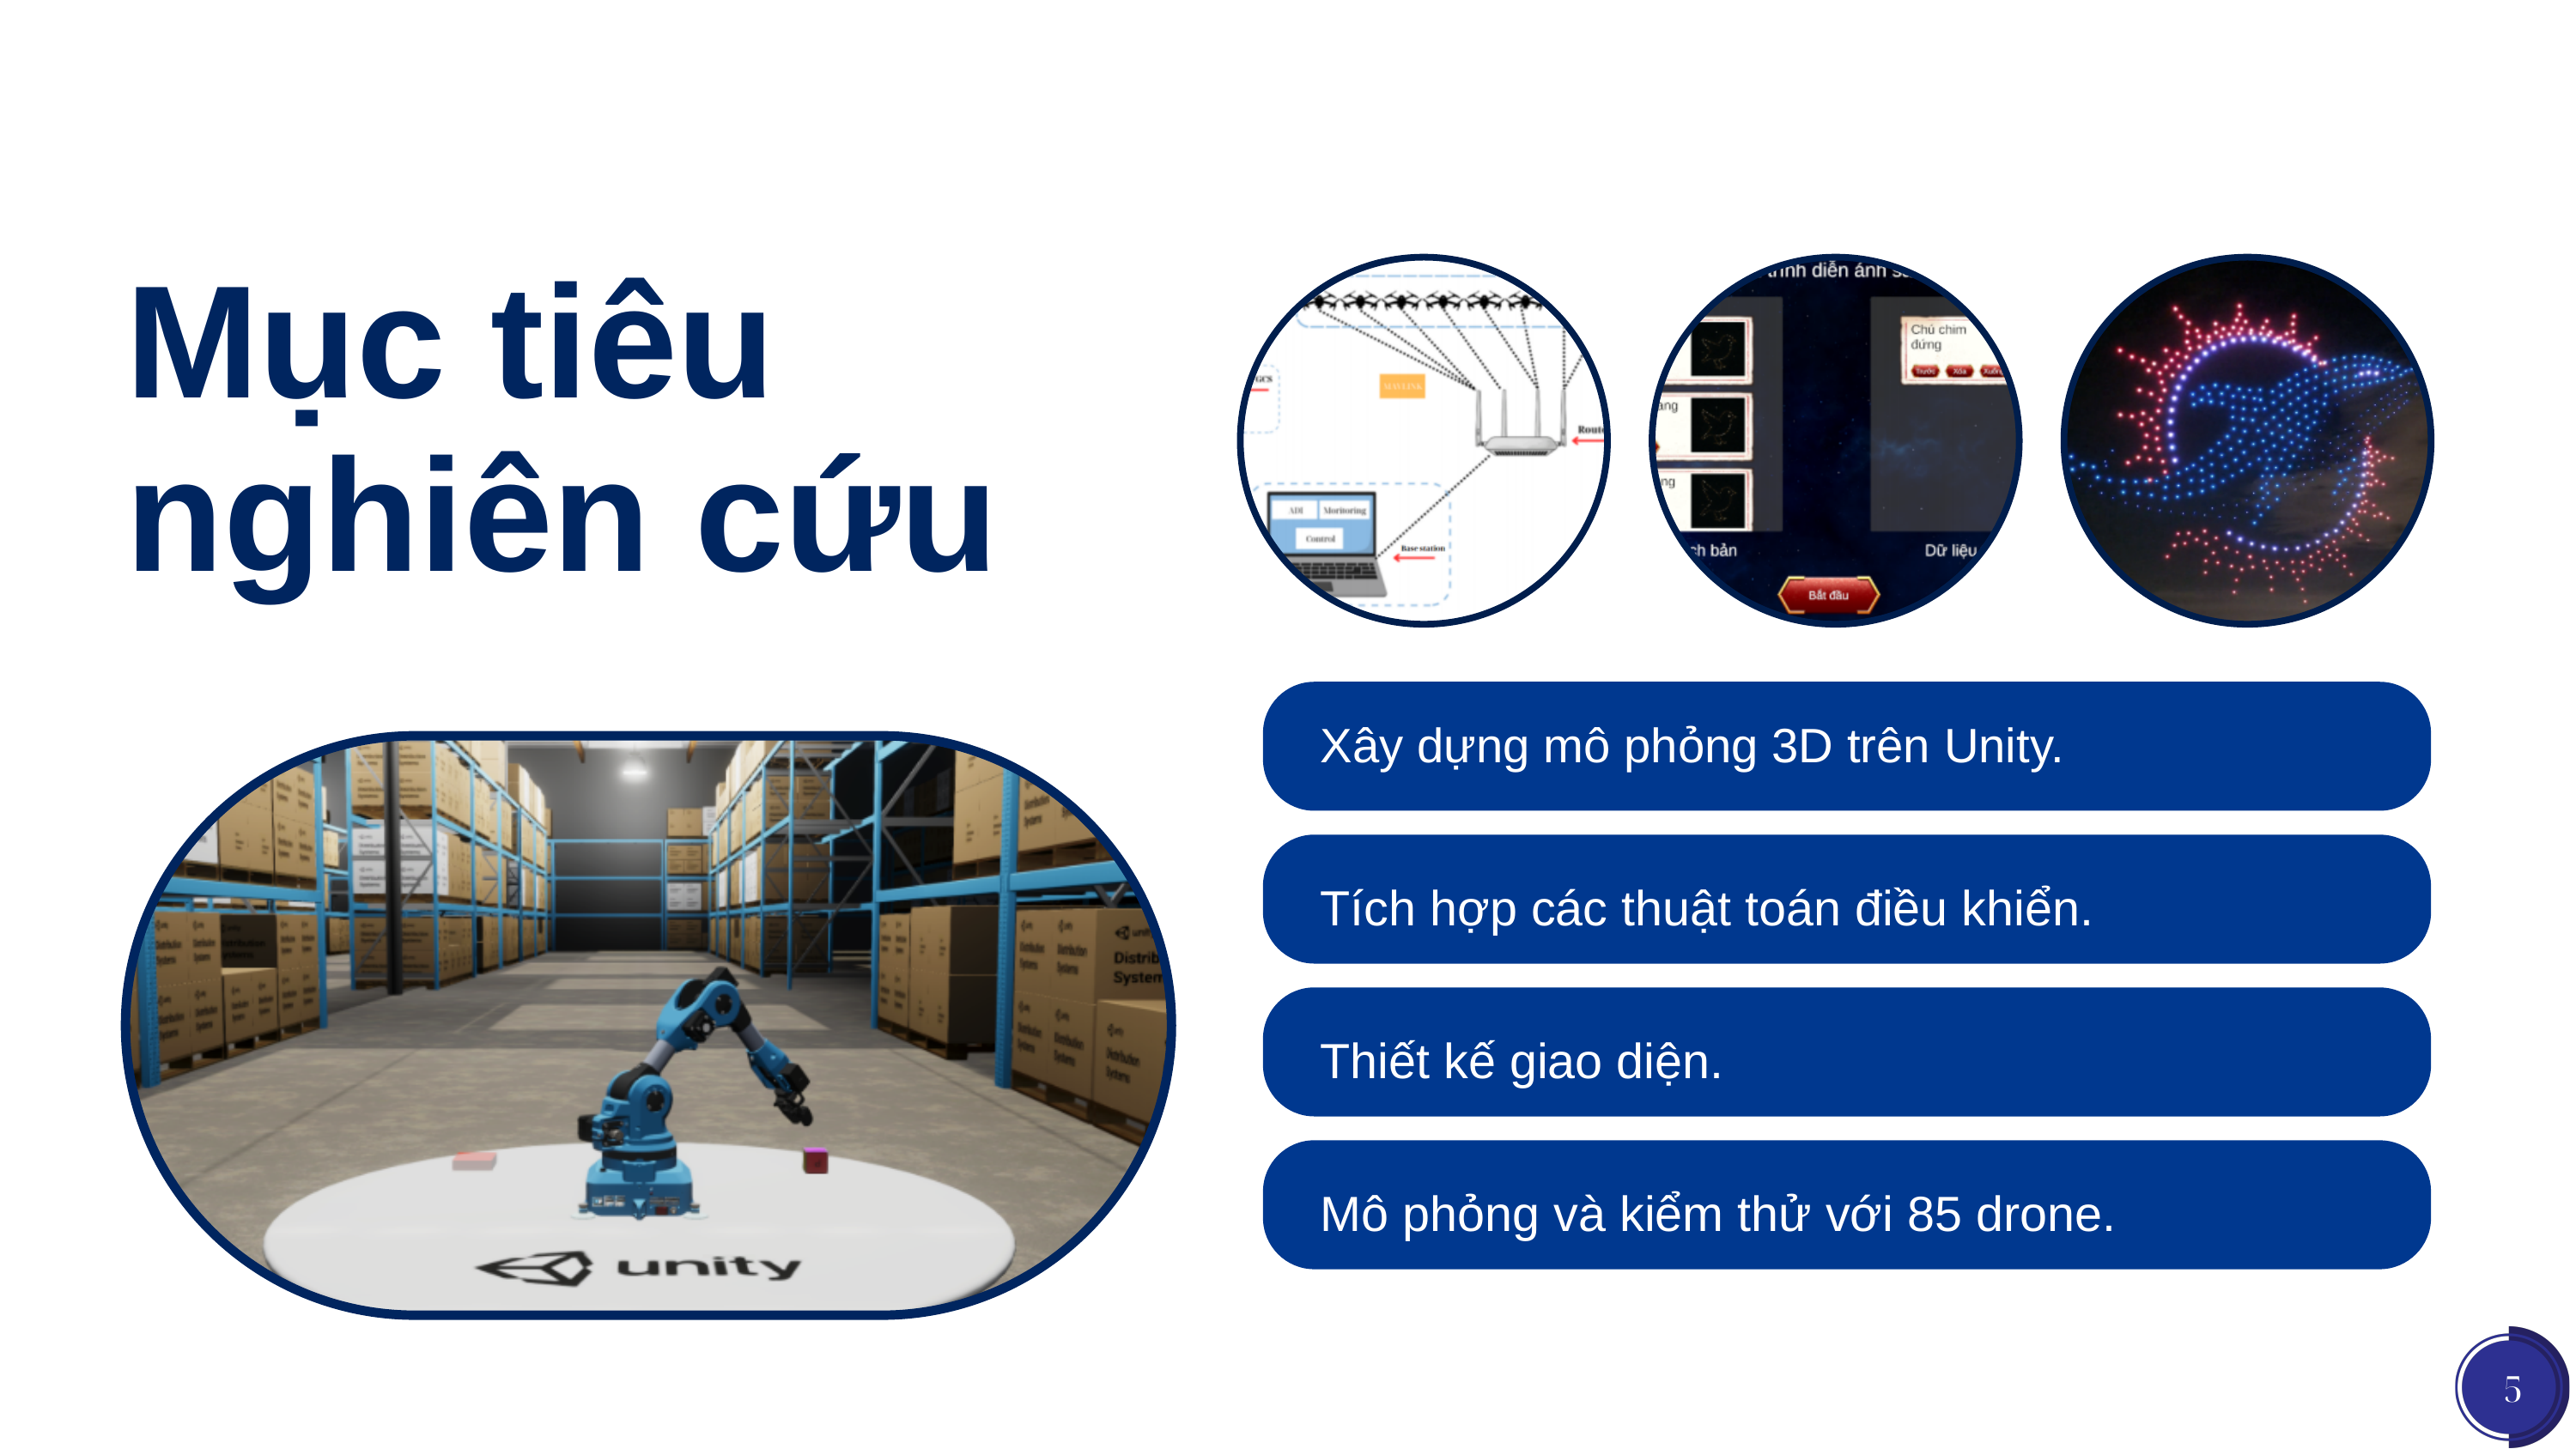

Mục tiêu nghiên cứu

Xây dựng mô phỏng 3D trên Unity.

Tích hợp các thuật toán điều khiển.

Thiết kế giao diện.

Mô phỏng và kiểm thử với 85 drone.

5